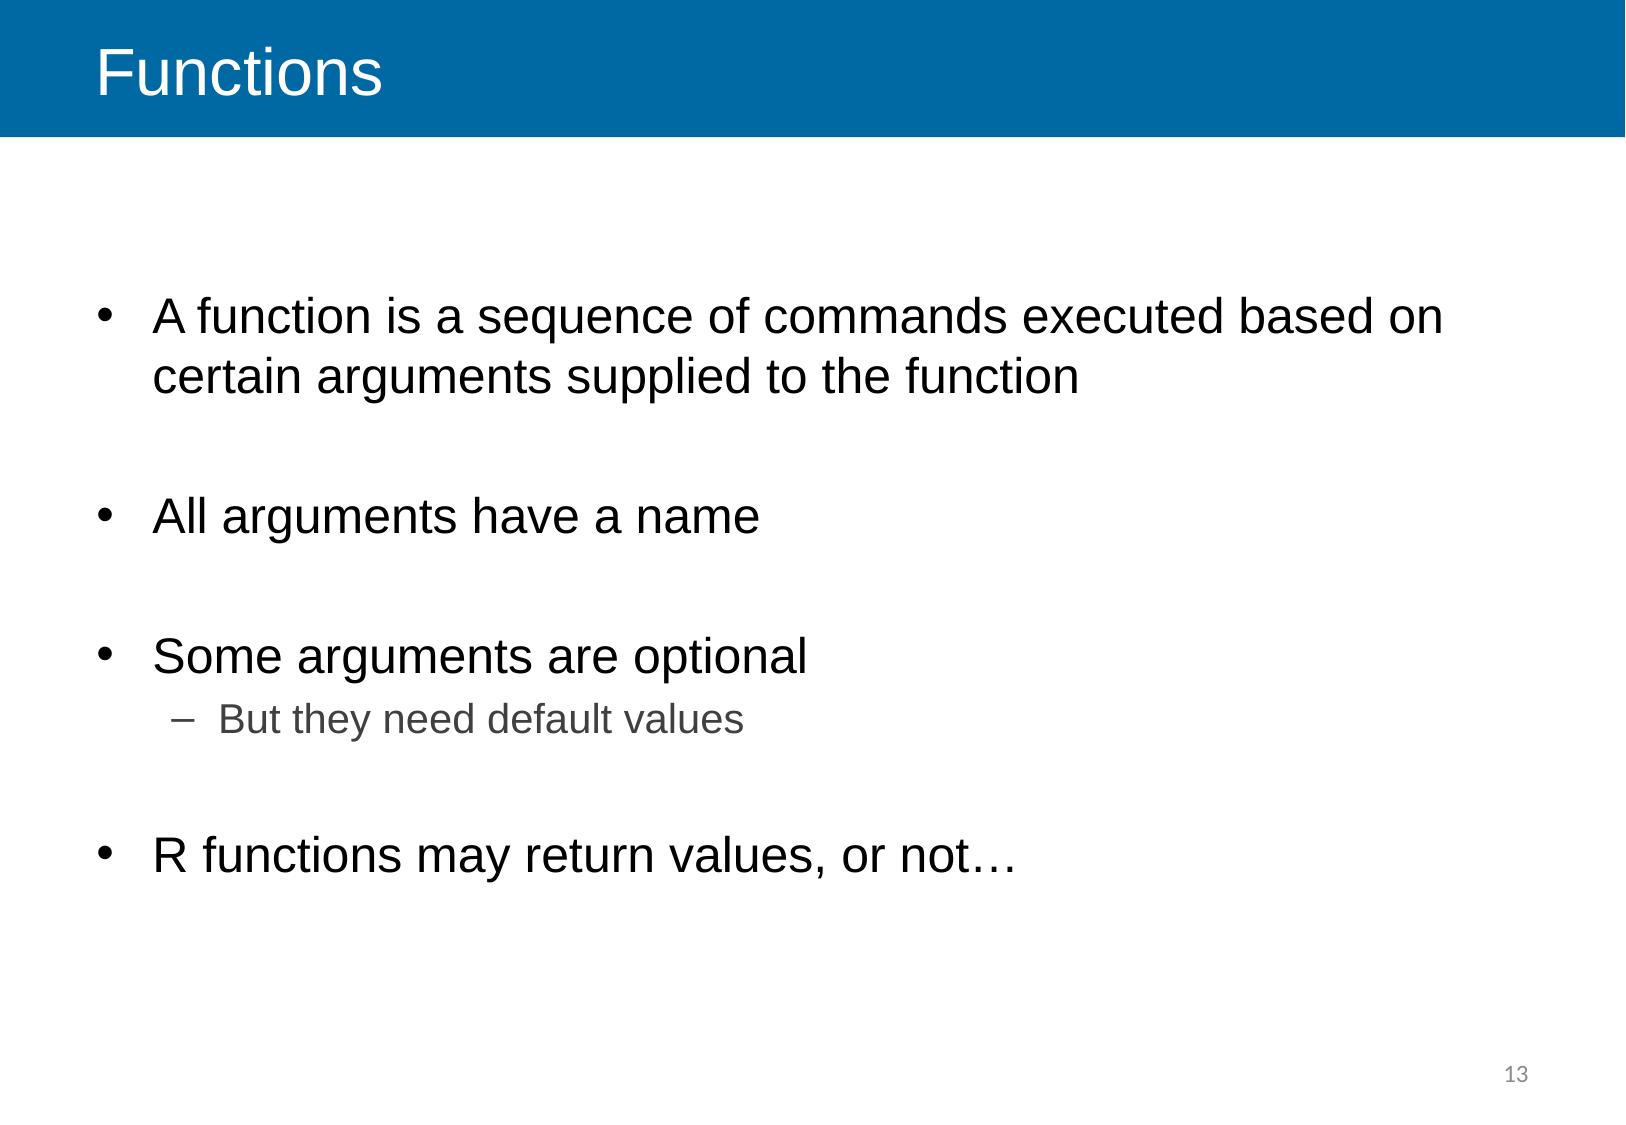

# Functions
A function is a sequence of commands executed based on certain arguments supplied to the function

All arguments have a name

Some arguments are optional
But they need default values

R functions may return values, or not…
13